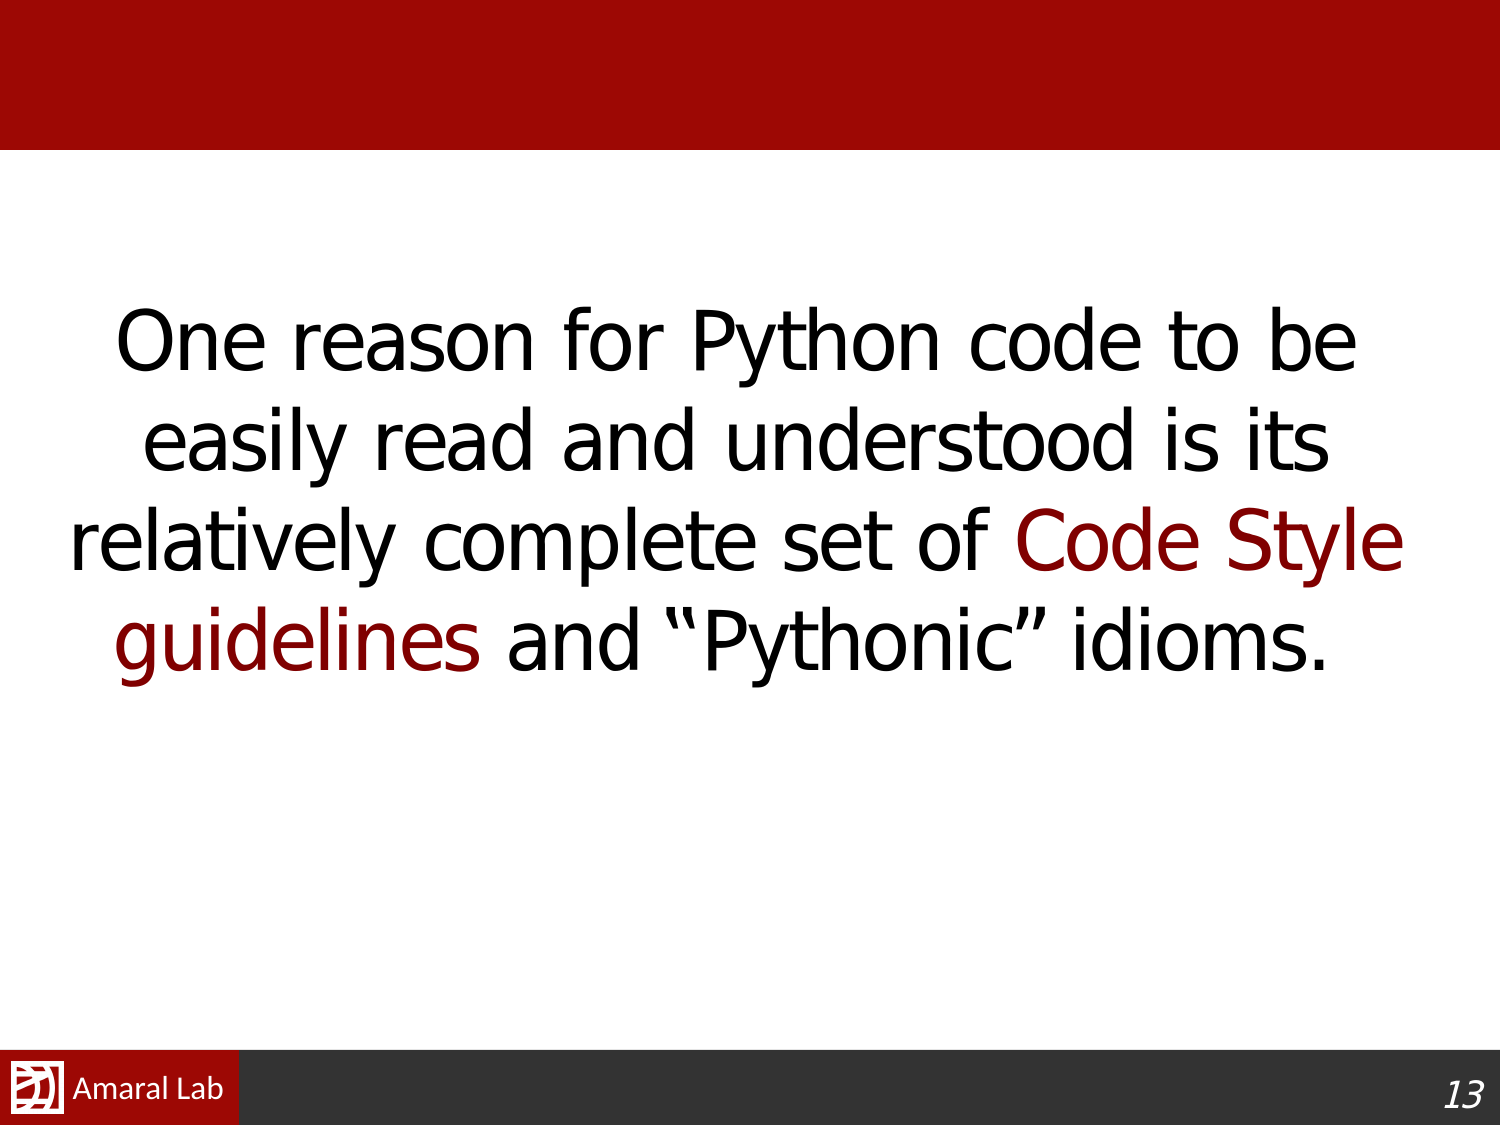

#
One reason for Python code to be easily read and understood is its relatively complete set of Code Style guidelines and “Pythonic” idioms.